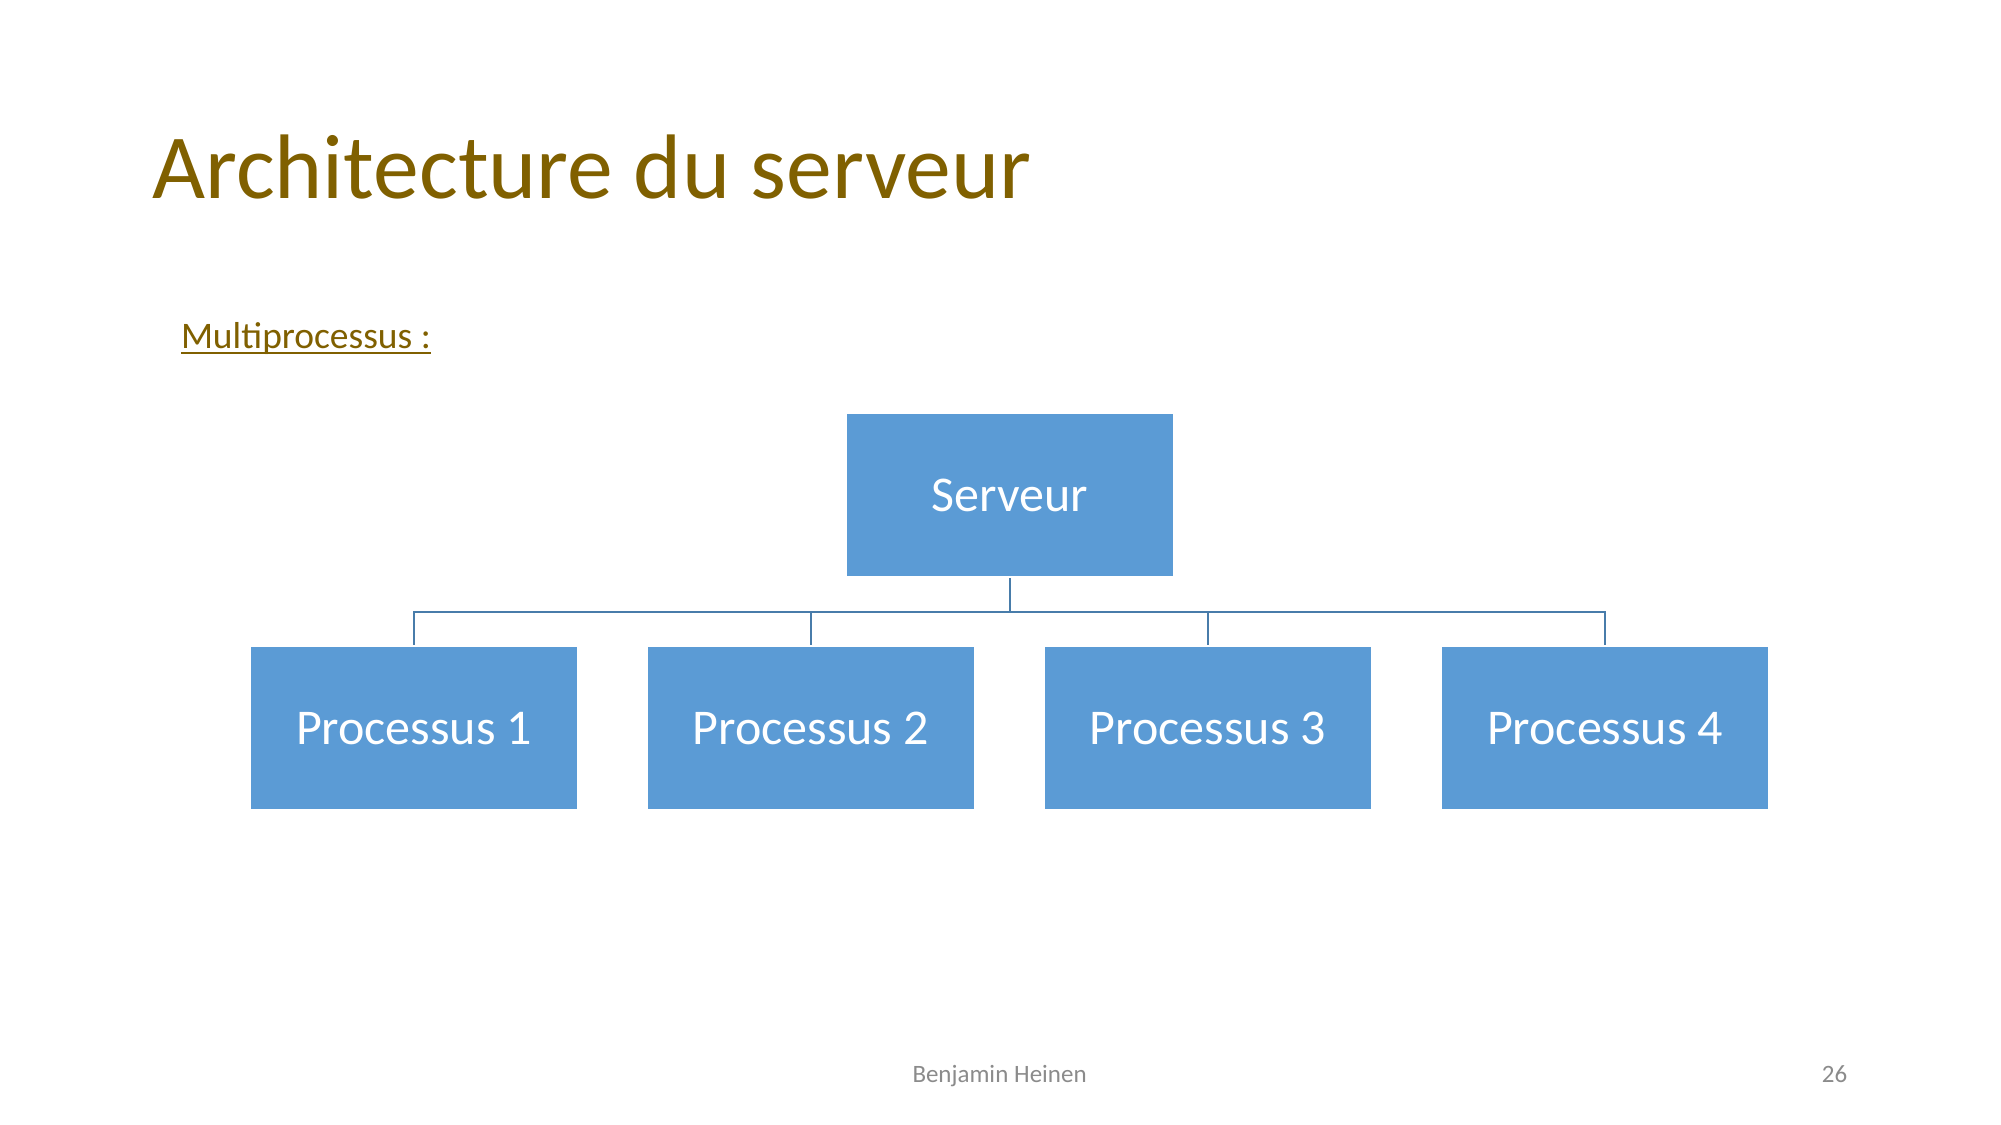

# Architecture du serveur
Multiprocessus :
Serveur
Processus 1
Processus 2
Processus 3
Processus 4
Benjamin Heinen
26